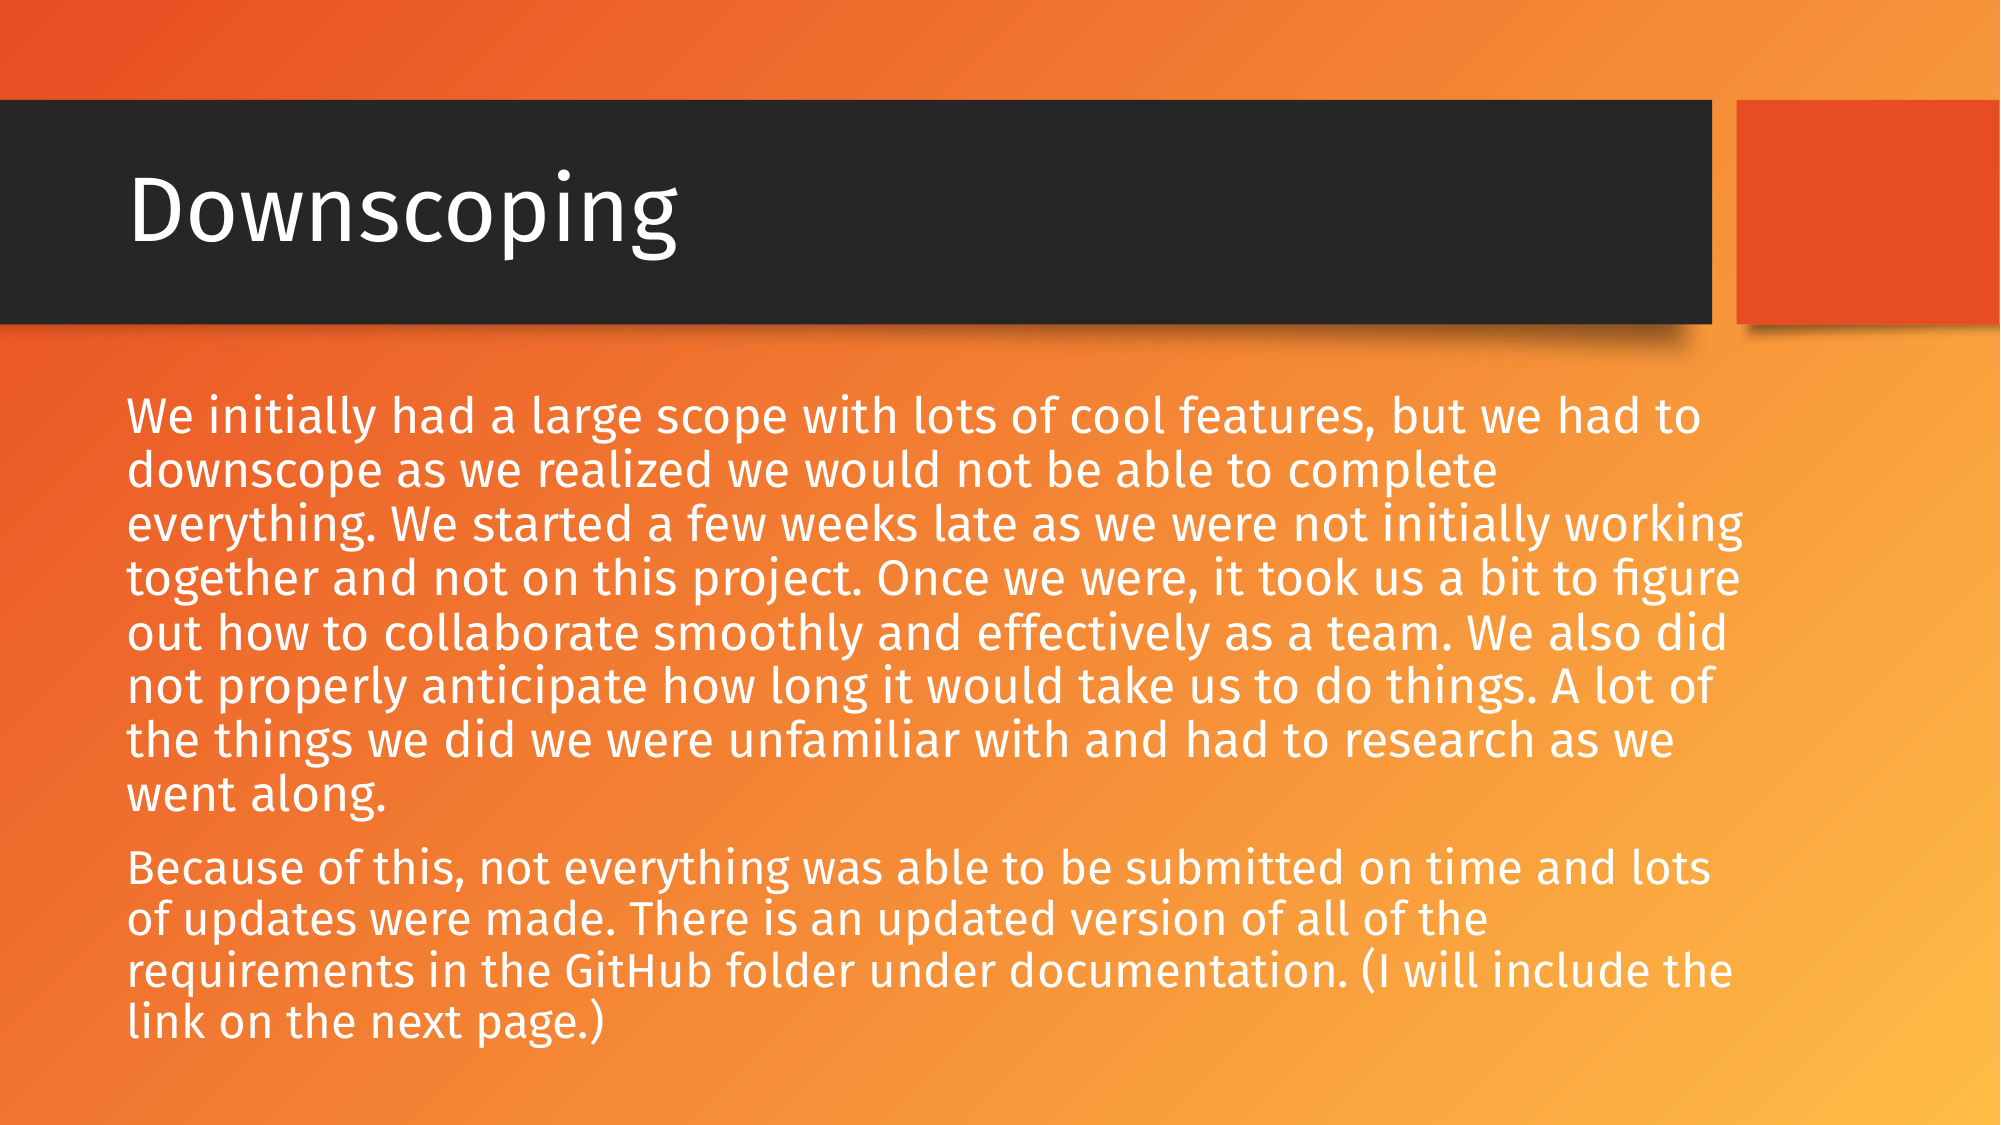

# Downscoping
We initially had a large scope with lots of cool features, but we had to downscope as we realized we would not be able to complete everything. We started a few weeks late as we were not initially working together and not on this project. Once we were, it took us a bit to figure out how to collaborate smoothly and effectively as a team. We also did not properly anticipate how long it would take us to do things. A lot of the things we did we were unfamiliar with and had to research as we went along.
Because of this, not everything was able to be submitted on time and lots of updates were made. There is an updated version of all of the requirements in the GitHub folder under documentation. (I will include the link on the next page.)